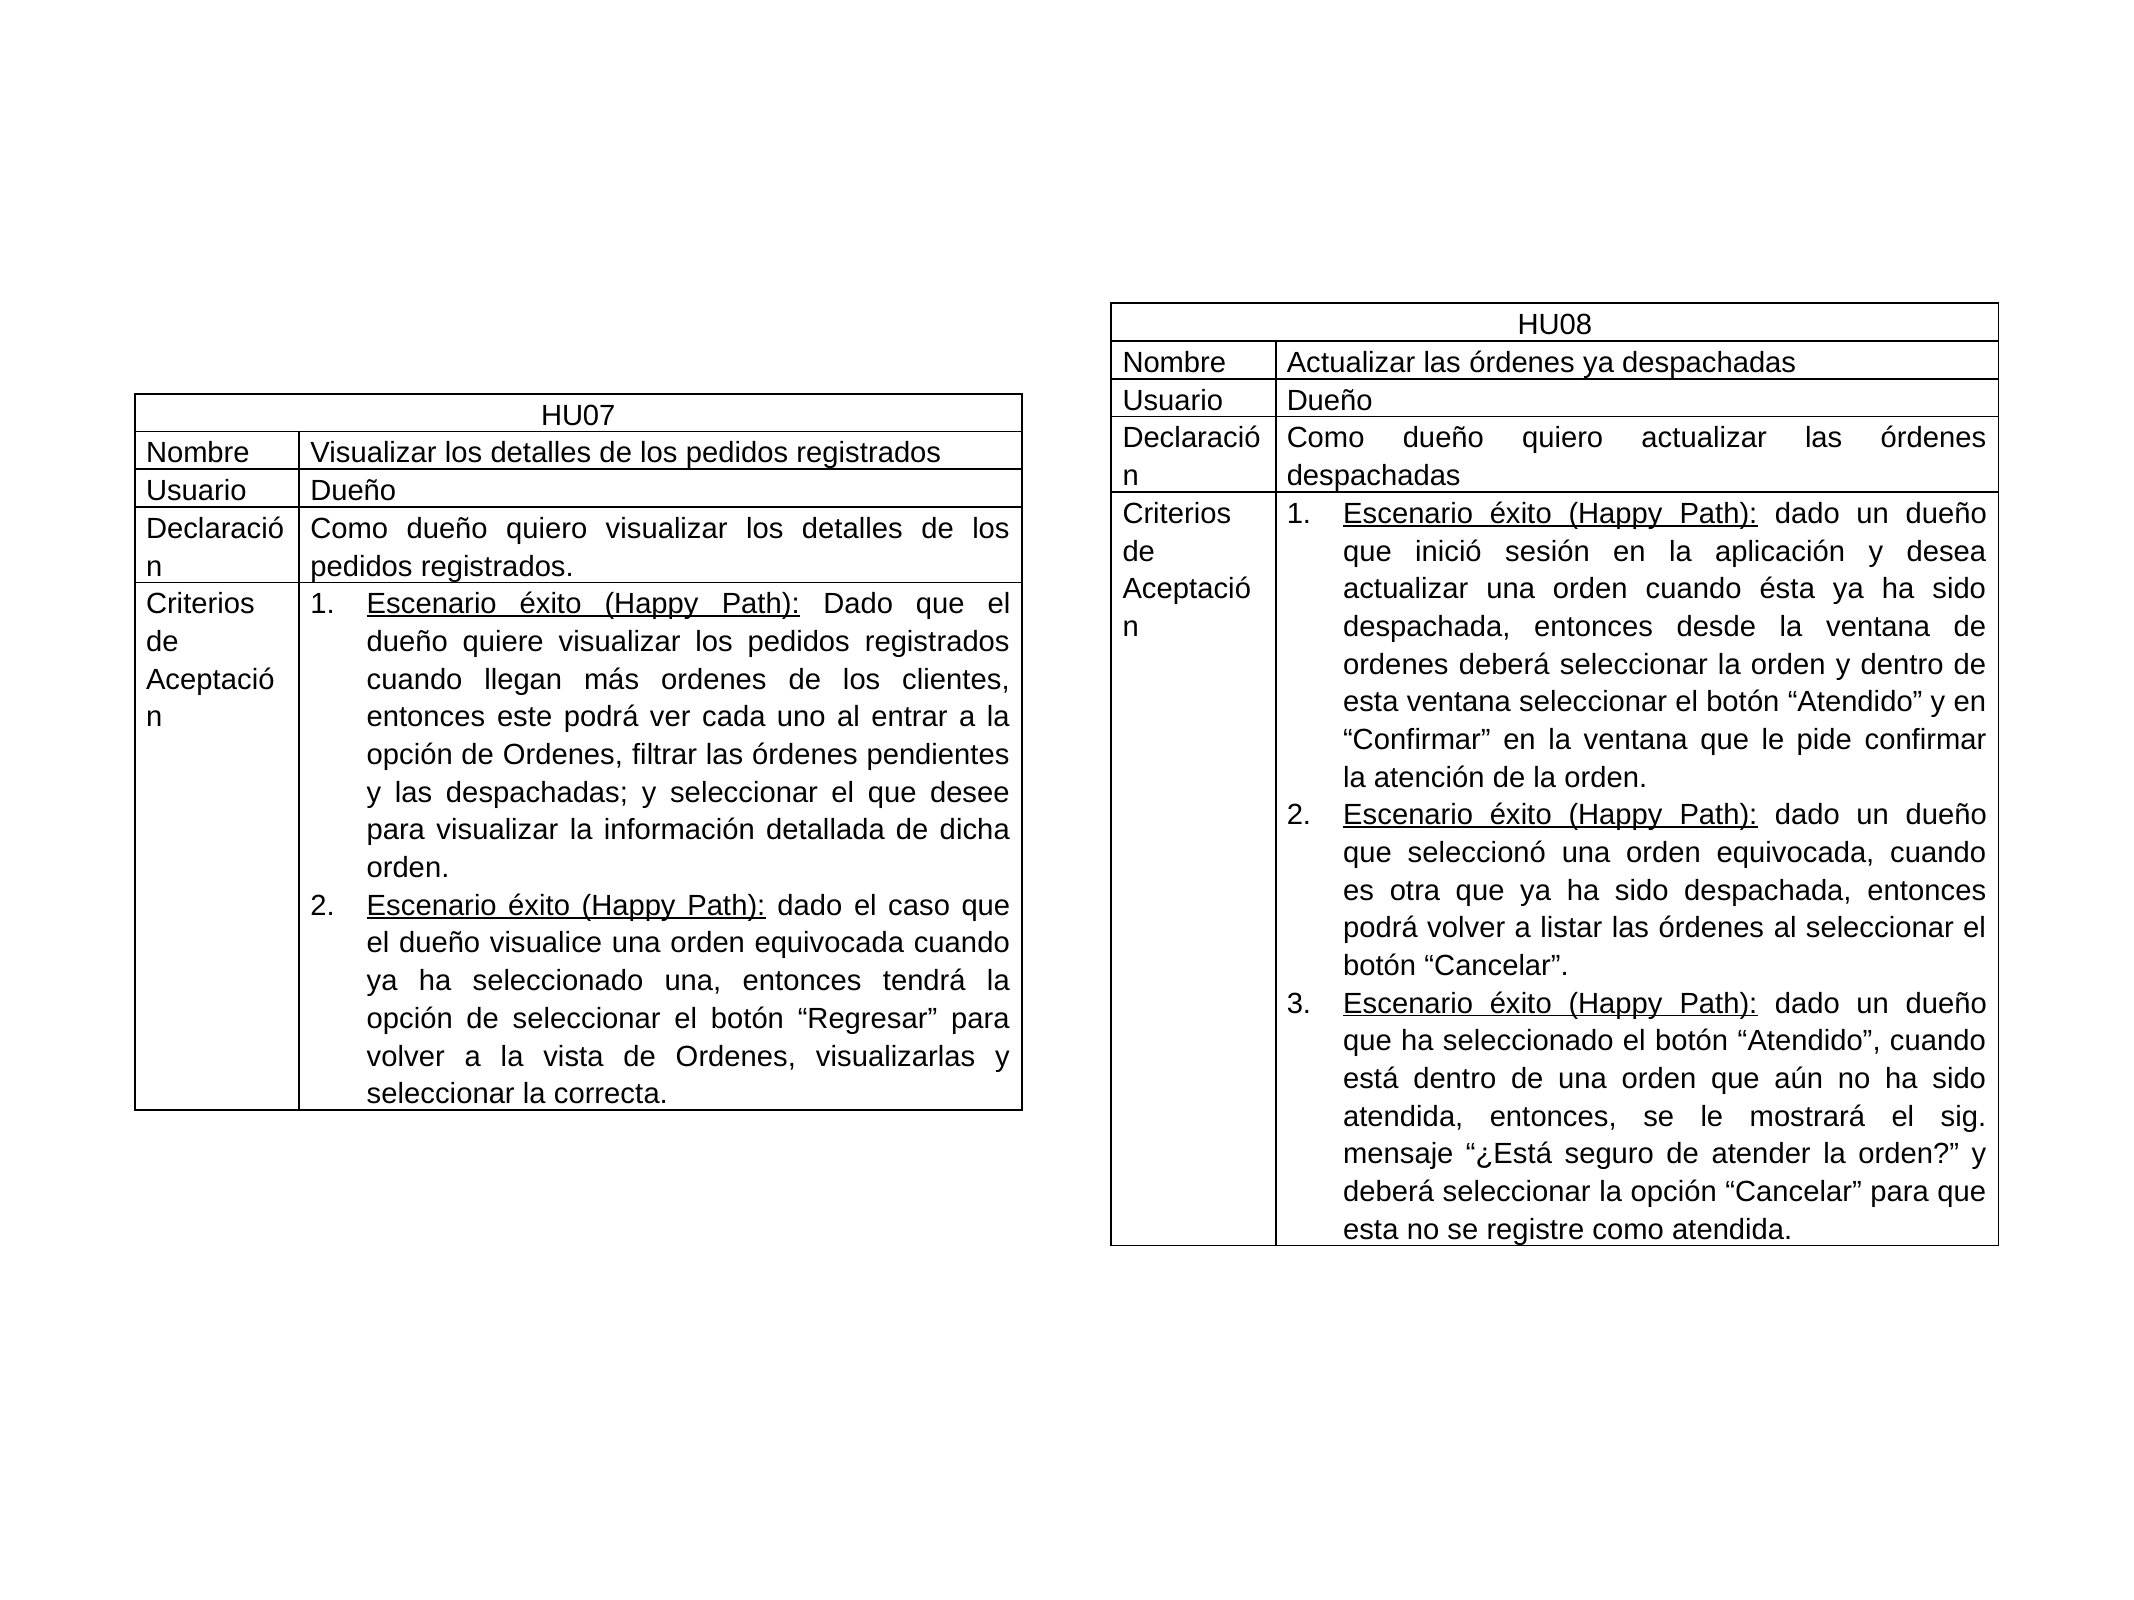

| HU08 |  |
| --- | --- |
| Nombre | Actualizar las órdenes ya despachadas |
| Usuario | Dueño |
| Declaración | Como dueño quiero actualizar las órdenes despachadas |
| Criterios de Aceptación | Escenario éxito (Happy Path): dado un dueño que inició sesión en la aplicación y desea actualizar una orden cuando ésta ya ha sido despachada, entonces desde la ventana de ordenes deberá seleccionar la orden y dentro de esta ventana seleccionar el botón “Atendido” y en “Confirmar” en la ventana que le pide confirmar la atención de la orden. Escenario éxito (Happy Path): dado un dueño que seleccionó una orden equivocada, cuando es otra que ya ha sido despachada, entonces podrá volver a listar las órdenes al seleccionar el botón “Cancelar”. Escenario éxito (Happy Path): dado un dueño que ha seleccionado el botón “Atendido”, cuando está dentro de una orden que aún no ha sido atendida, entonces, se le mostrará el sig. mensaje “¿Está seguro de atender la orden?” y deberá seleccionar la opción “Cancelar” para que esta no se registre como atendida. |
| HU07 |  |
| --- | --- |
| Nombre | Visualizar los detalles de los pedidos registrados |
| Usuario | Dueño |
| Declaración | Como dueño quiero visualizar los detalles de los pedidos registrados. |
| Criterios de Aceptación | Escenario éxito (Happy Path): Dado que el dueño quiere visualizar los pedidos registrados cuando llegan más ordenes de los clientes, entonces este podrá ver cada uno al entrar a la opción de Ordenes, filtrar las órdenes pendientes y las despachadas; y seleccionar el que desee para visualizar la información detallada de dicha orden. Escenario éxito (Happy Path): dado el caso que el dueño visualice una orden equivocada cuando ya ha seleccionado una, entonces tendrá la opción de seleccionar el botón “Regresar” para volver a la vista de Ordenes, visualizarlas y seleccionar la correcta. |